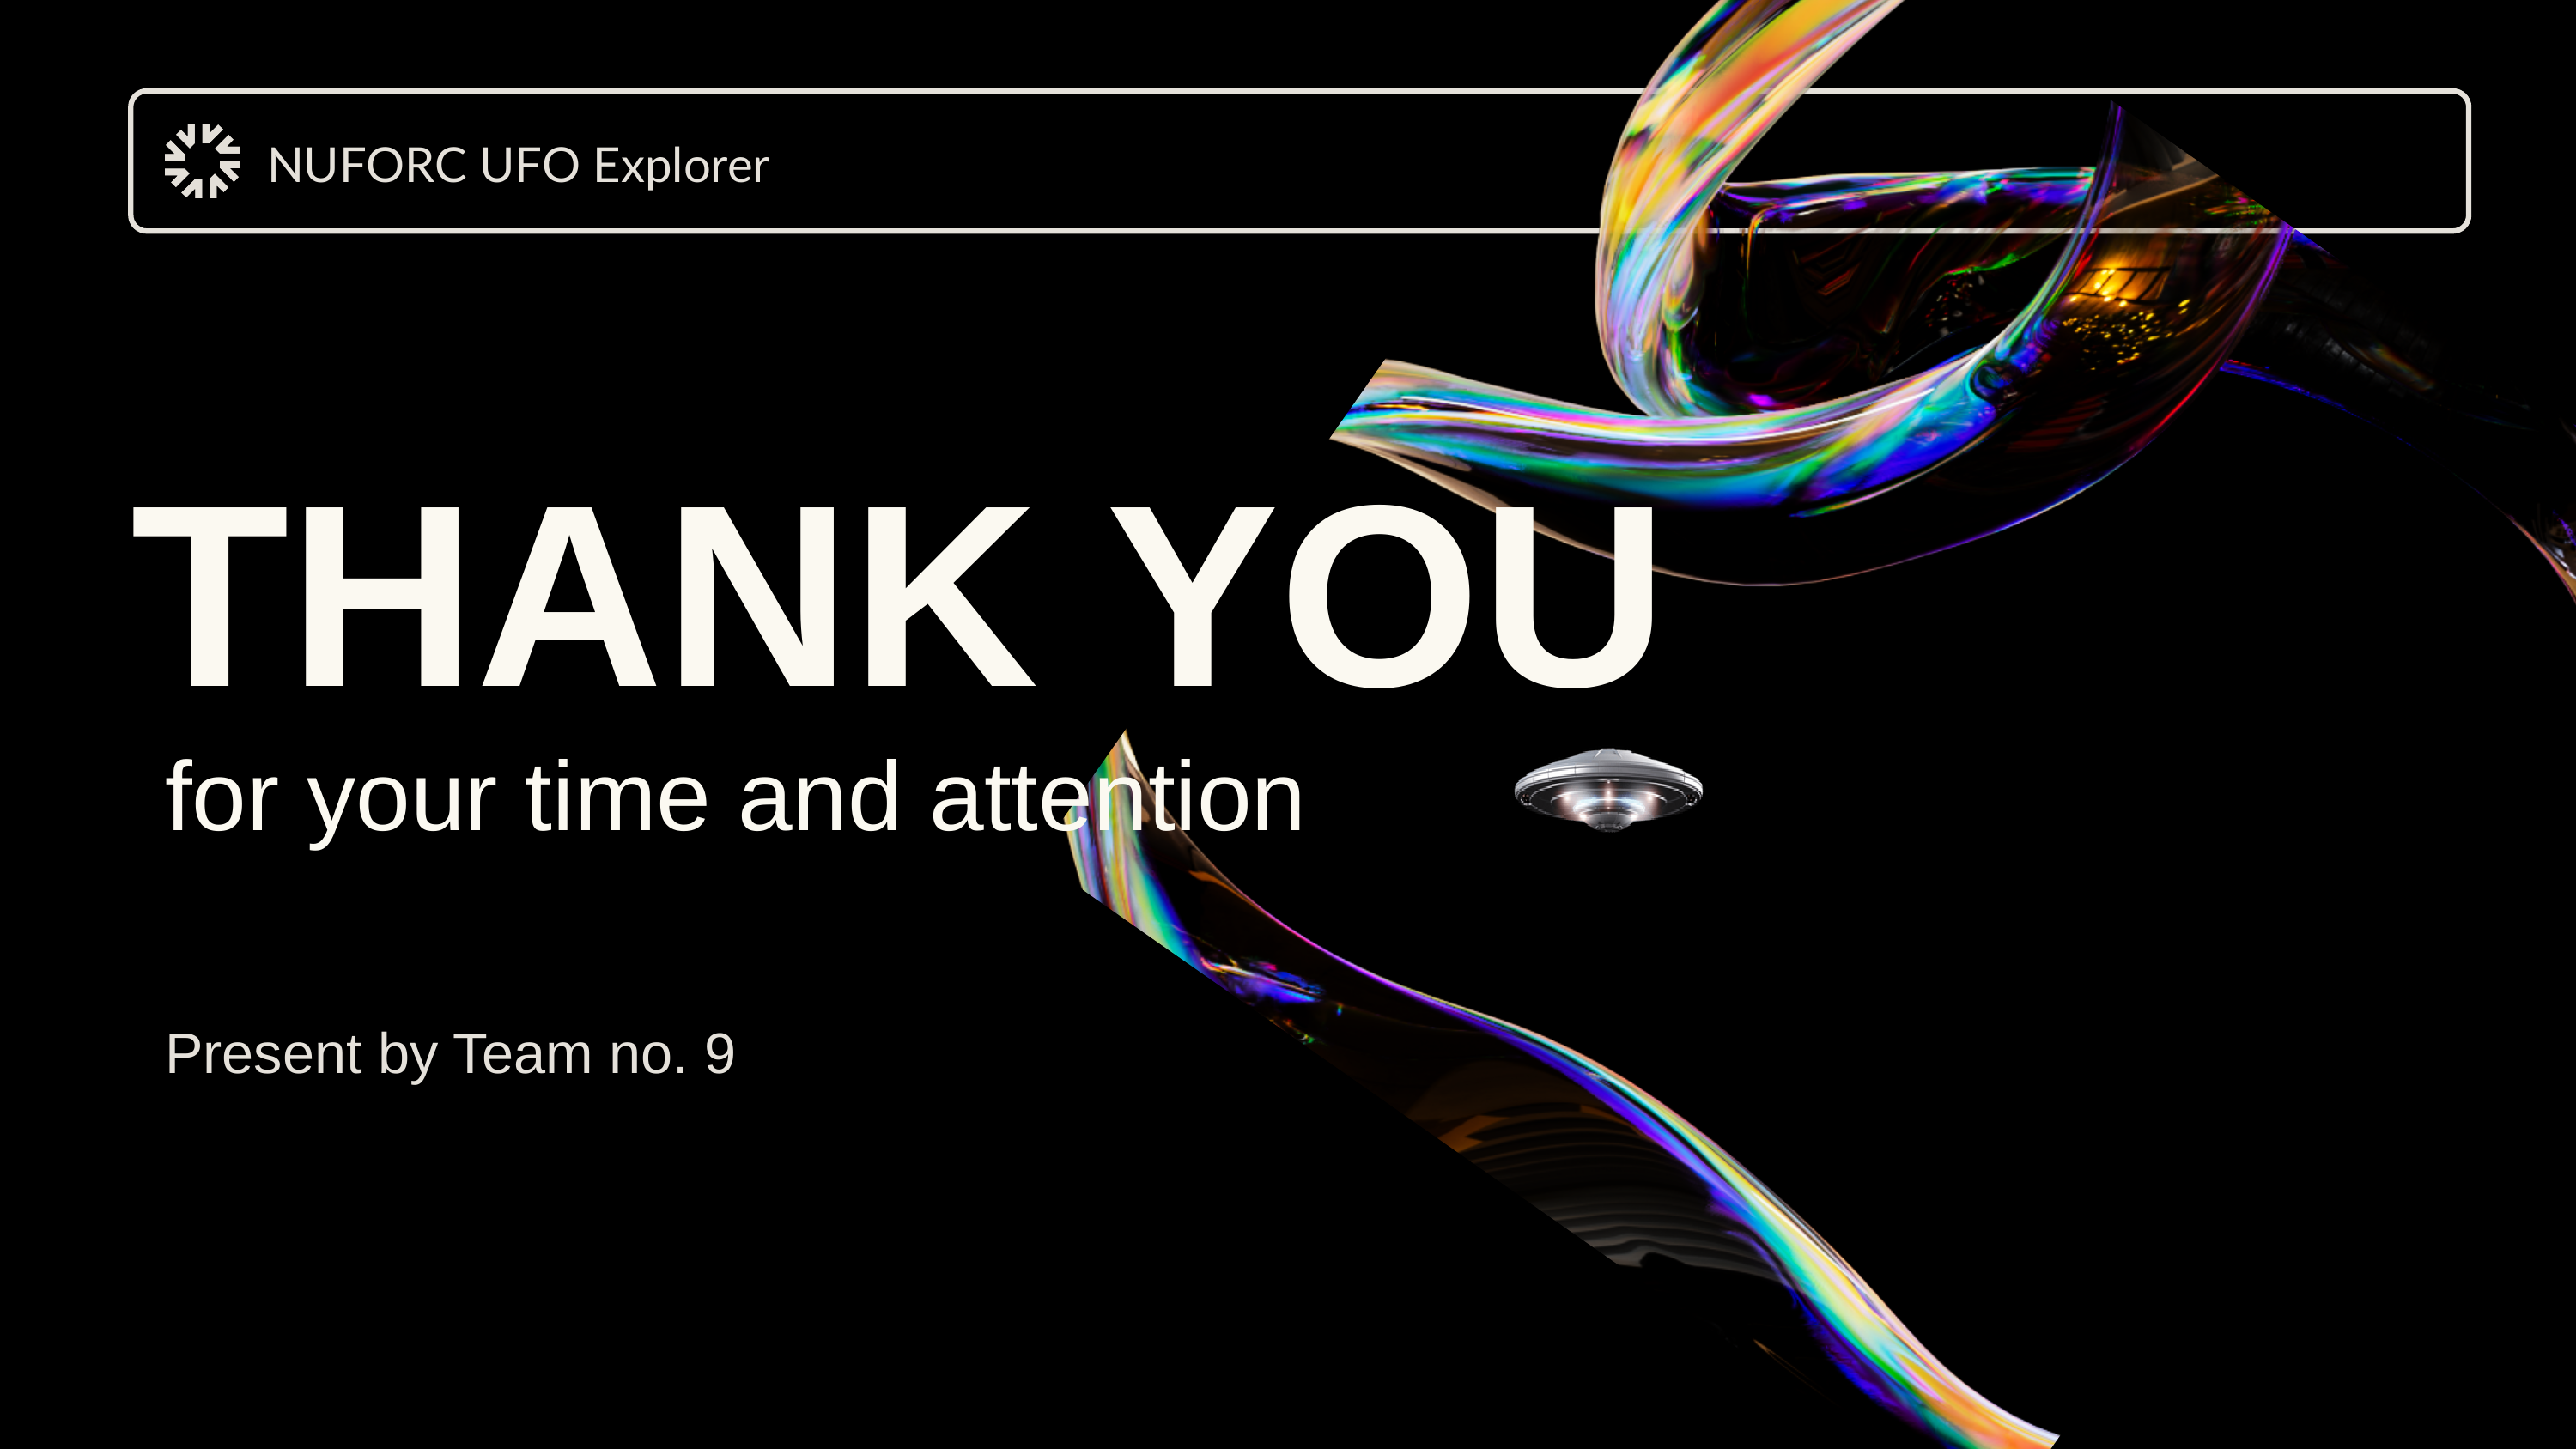

NUFORC UFO Explorer
THANK YOU
for your time and attention

Present by Team no. 9